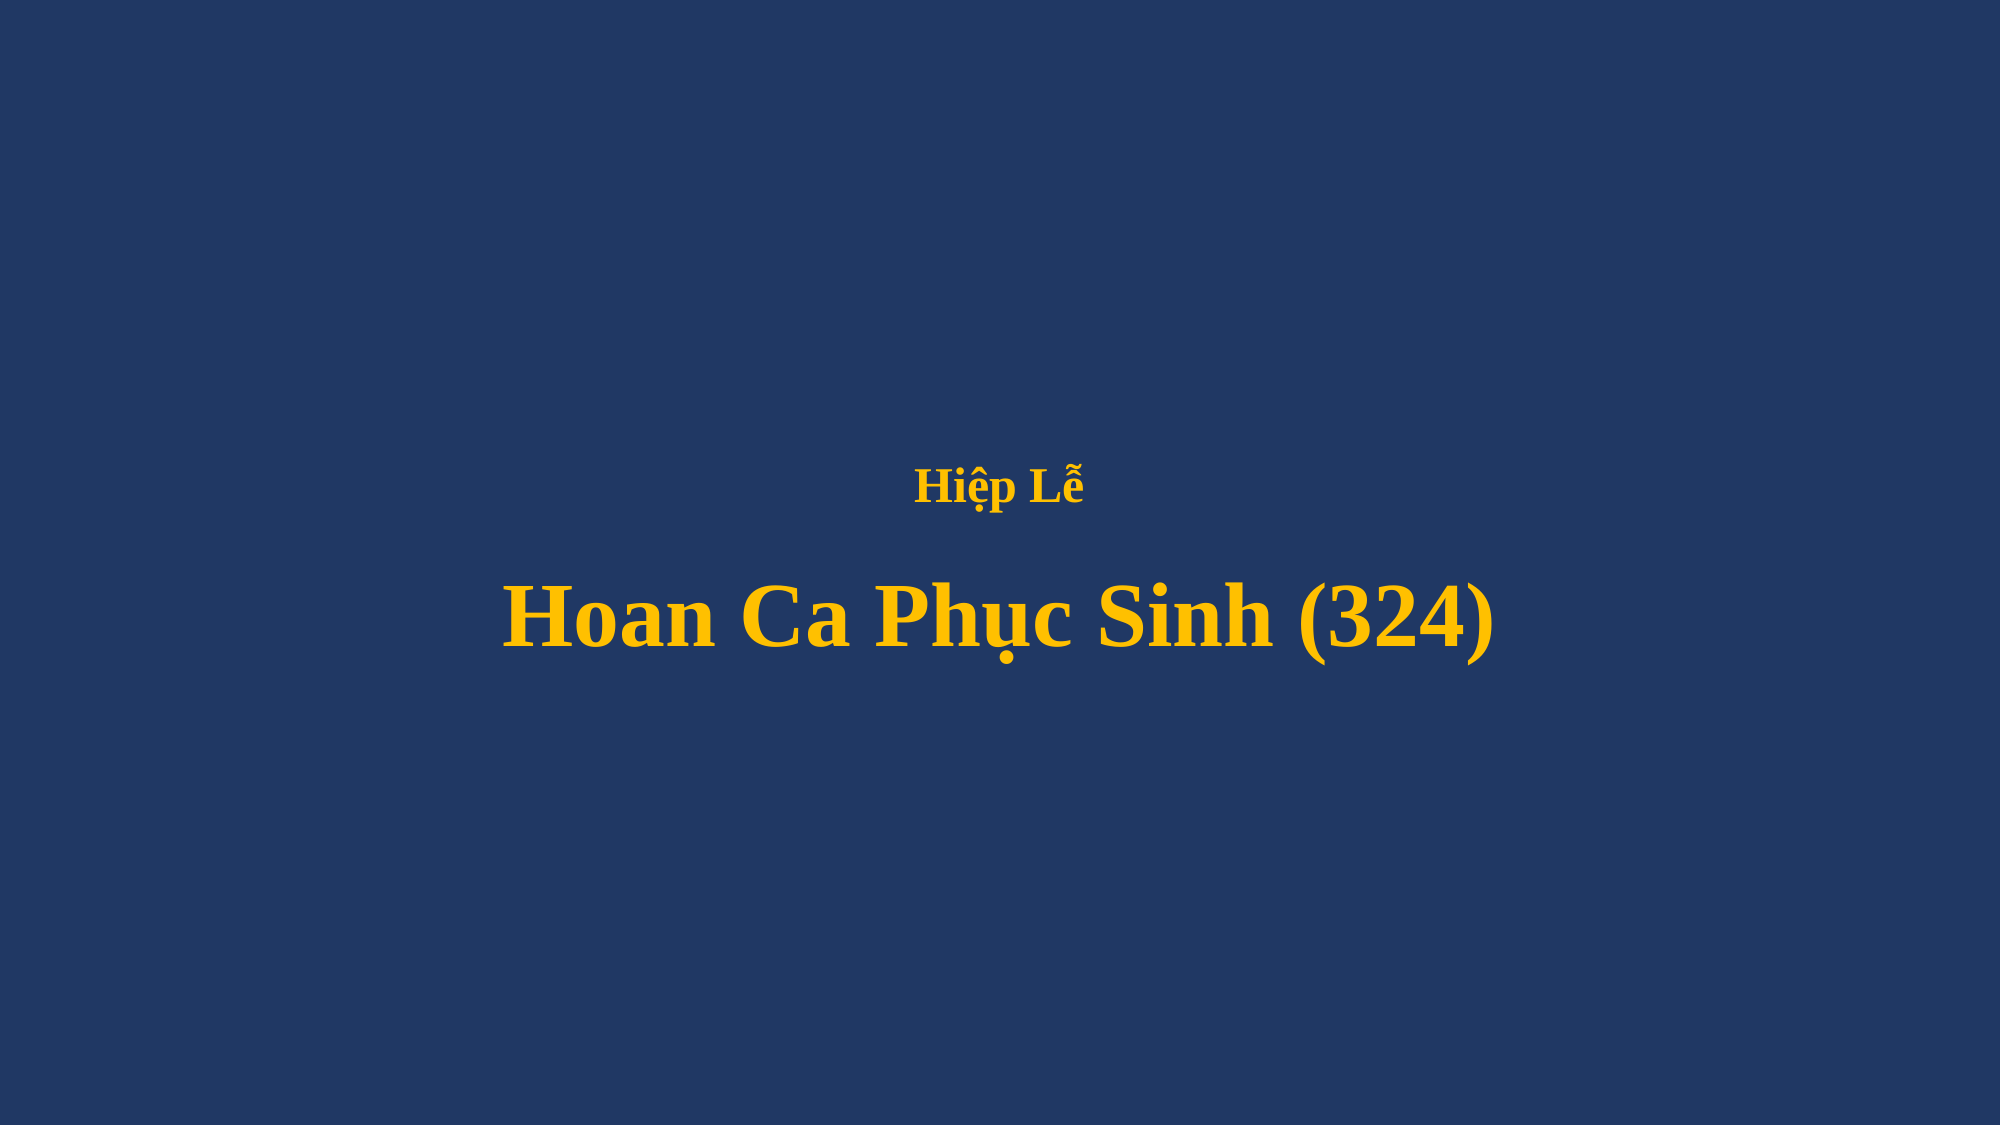

# Hiệp Lễ Hoan Ca Phục Sinh (324)